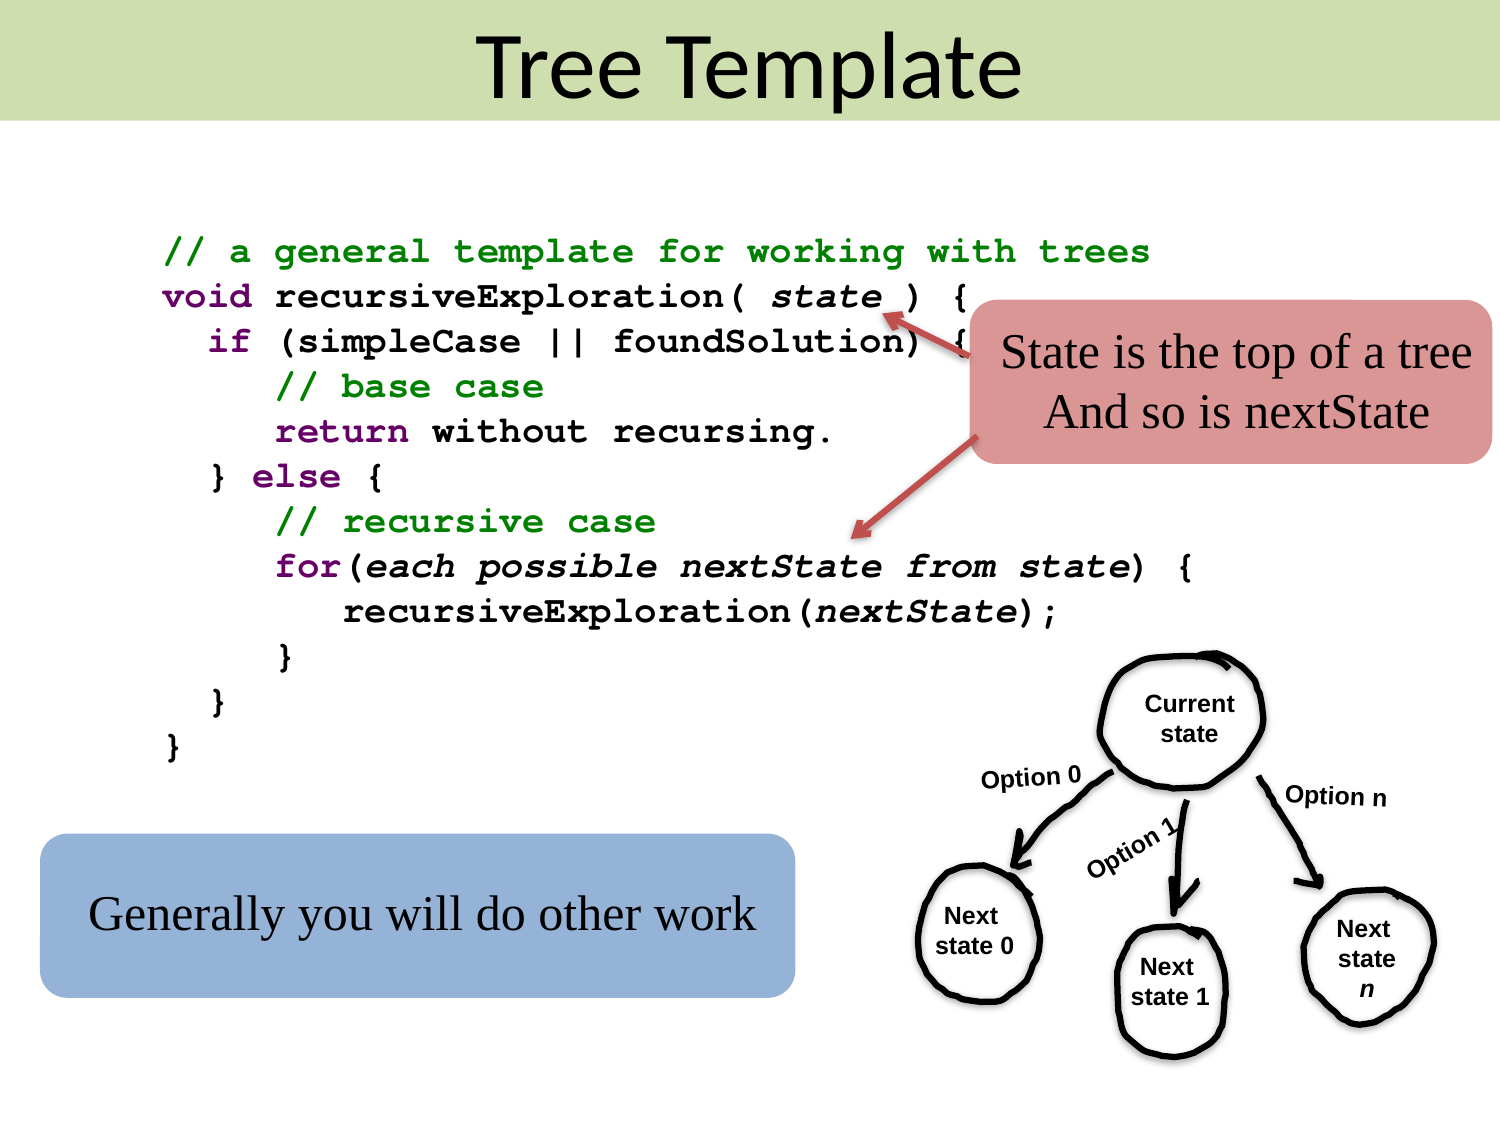

Tree Template
// a general template for working with trees
void recursiveExploration( state ) {
  if (simpleCase || foundSolution) {
     // base case
     return without recursing.
  } else {
     // recursive case
     for(each possible nextState from state) {
        recursiveExploration(nextState);
     }
  }
}

State is the top of a tree
And so is nextState

Current
state
Option 0

Option n

Option 1

Next
state 0
Next
state n

Next
state 1

Generally you will do other work